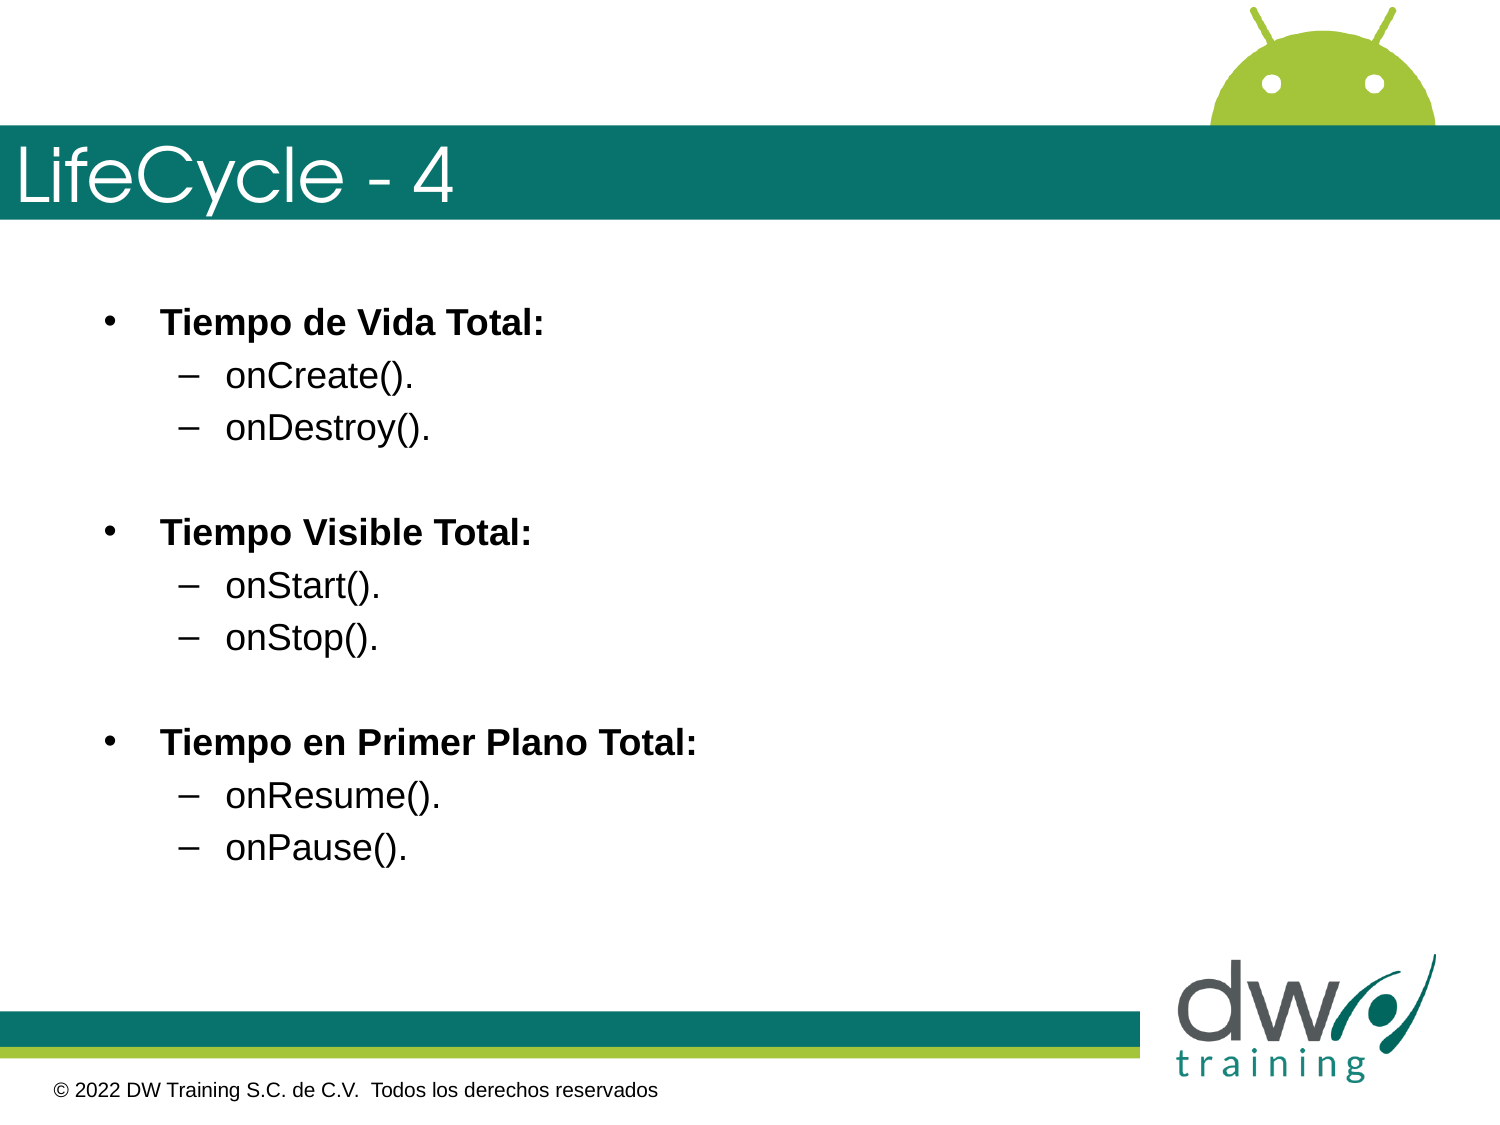

# LifeCycle - 4
Tiempo de Vida Total:
onCreate().
onDestroy().

Tiempo Visible Total:
onStart().
onStop().

Tiempo en Primer Plano Total:
onResume().
onPause().